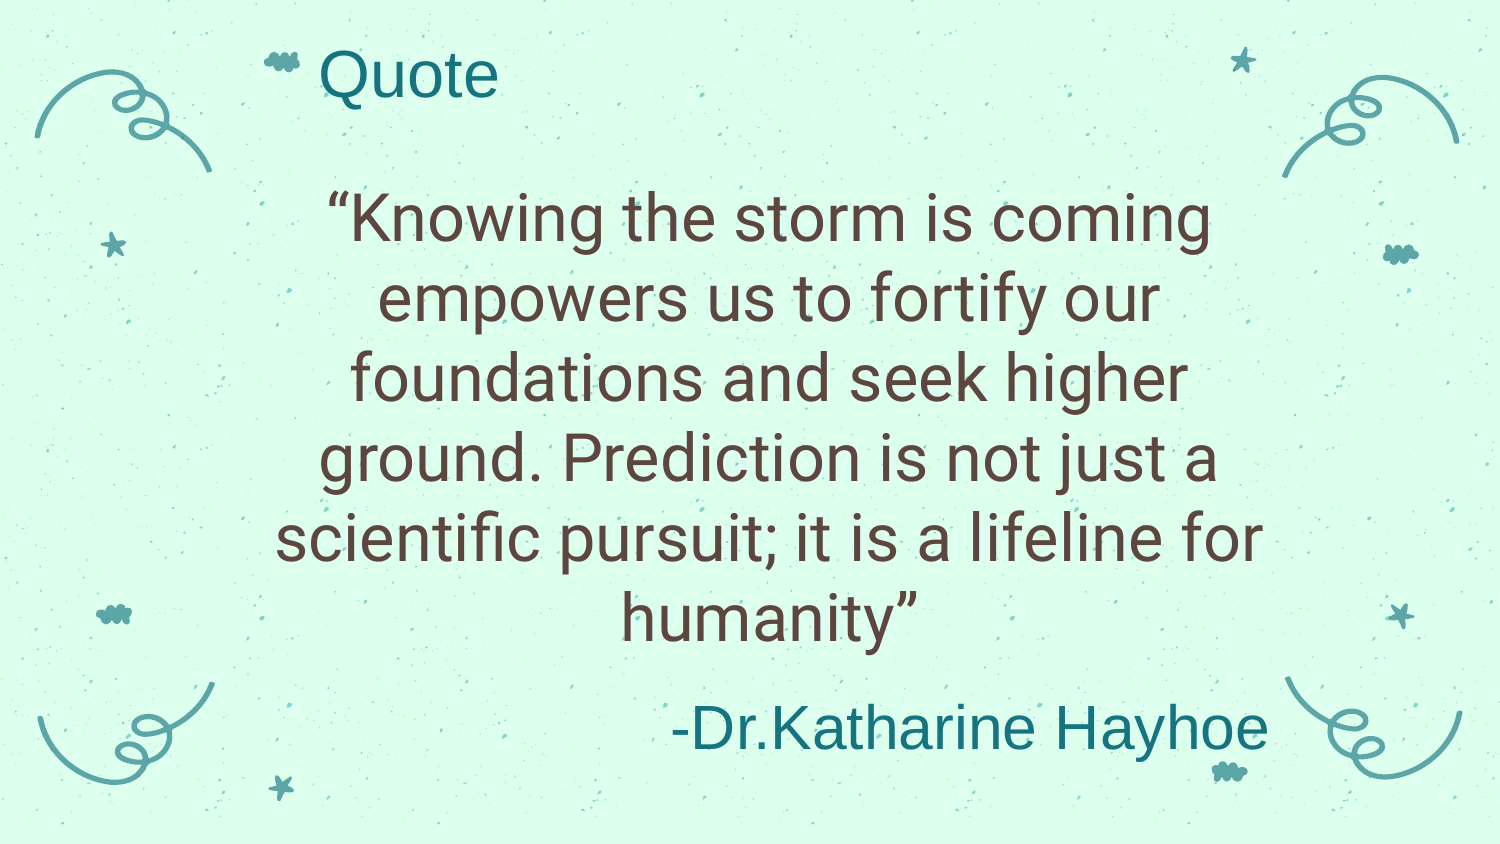

Quote
“Knowing the storm is coming empowers us to fortify our foundations and seek higher ground. Prediction is not just a scientific pursuit; it is a lifeline for humanity”
# -Dr.Katharine Hayhoe